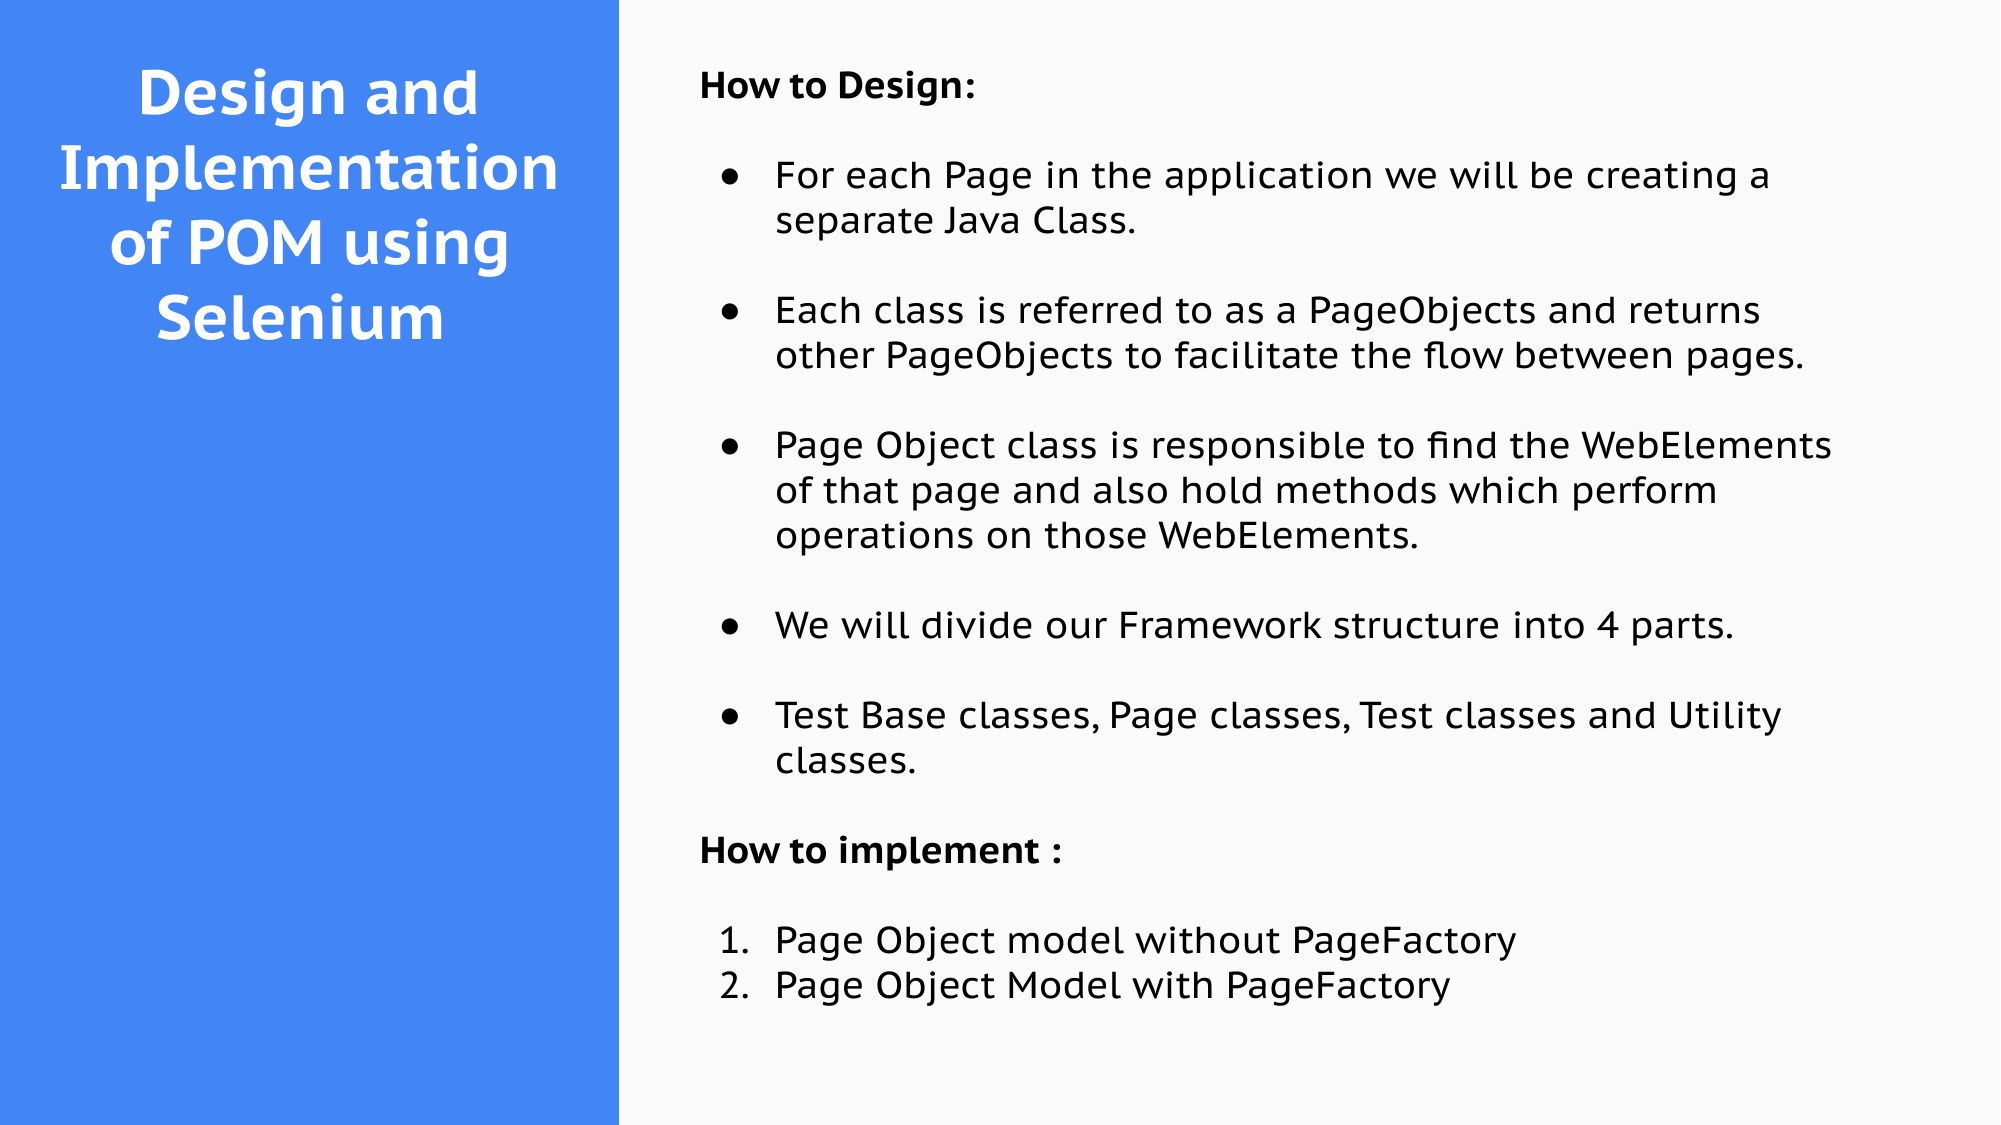

# Design and Implementation of POM using Selenium
How to Design:

For each Page in the application we will be creating a separate Java Class.

Each class is referred to as a PageObjects and returns other PageObjects to facilitate the flow between pages.

Page Object class is responsible to find the WebElements of that page and also hold methods which perform operations on those WebElements.

We will divide our Framework structure into 4 parts.

Test Base classes, Page classes, Test classes and Utility classes.

How to implement :

Page Object model without PageFactory
Page Object Model with PageFactory